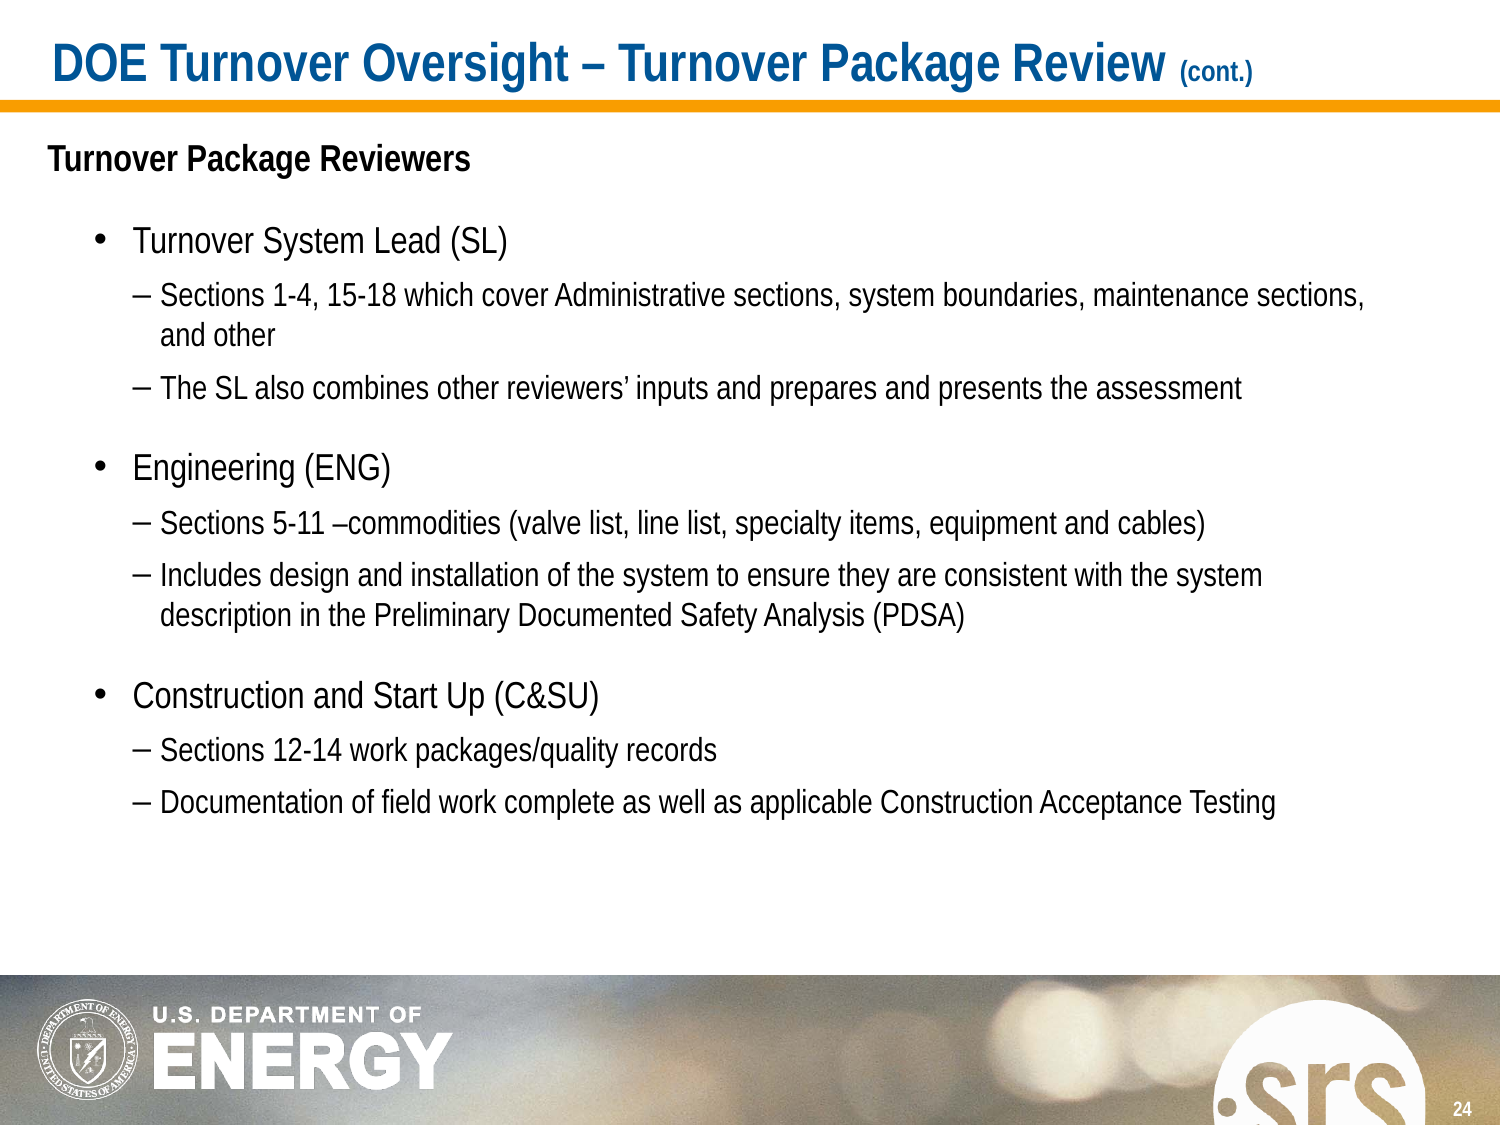

# DOE Turnover Oversight – Turnover Package Review (cont.)
Turnover Package Reviewers
Turnover System Lead (SL)
Sections 1-4, 15-18 which cover Administrative sections, system boundaries, maintenance sections, and other
The SL also combines other reviewers’ inputs and prepares and presents the assessment
Engineering (ENG)
Sections 5-11 –commodities (valve list, line list, specialty items, equipment and cables)
Includes design and installation of the system to ensure they are consistent with the system description in the Preliminary Documented Safety Analysis (PDSA)
Construction and Start Up (C&SU)
Sections 12-14 work packages/quality records
Documentation of field work complete as well as applicable Construction Acceptance Testing

24